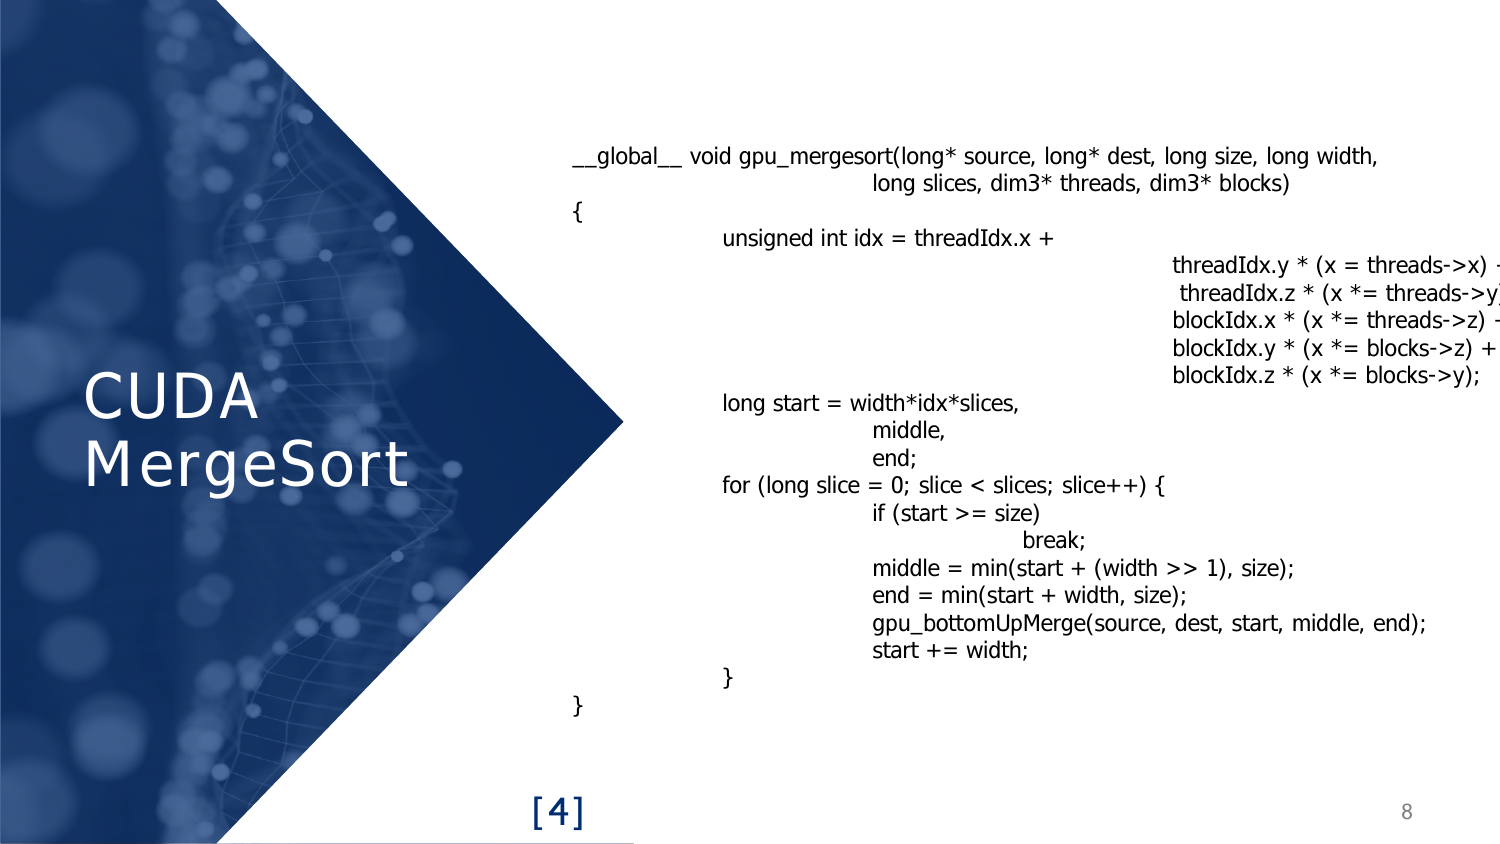

__global__ void gpu_mergesort(long* source, long* dest, long size, long width,
		long slices, dim3* threads, dim3* blocks)
{
	unsigned int idx = threadIdx.x +
				threadIdx.y * (x = threads->x) +
				 threadIdx.z * (x *= threads->y) +
				blockIdx.x * (x *= threads->z) +
				blockIdx.y * (x *= blocks->z) +
				blockIdx.z * (x *= blocks->y);
	long start = width*idx*slices,
		middle,
		end;
	for (long slice = 0; slice < slices; slice++) {
		if (start >= size)
			break;
		middle = min(start + (width >> 1), size);
		end = min(start + width, size);
		gpu_bottomUpMerge(source, dest, start, middle, end);
		start += width;
	}
}
CUDA
MergeSort
[4]